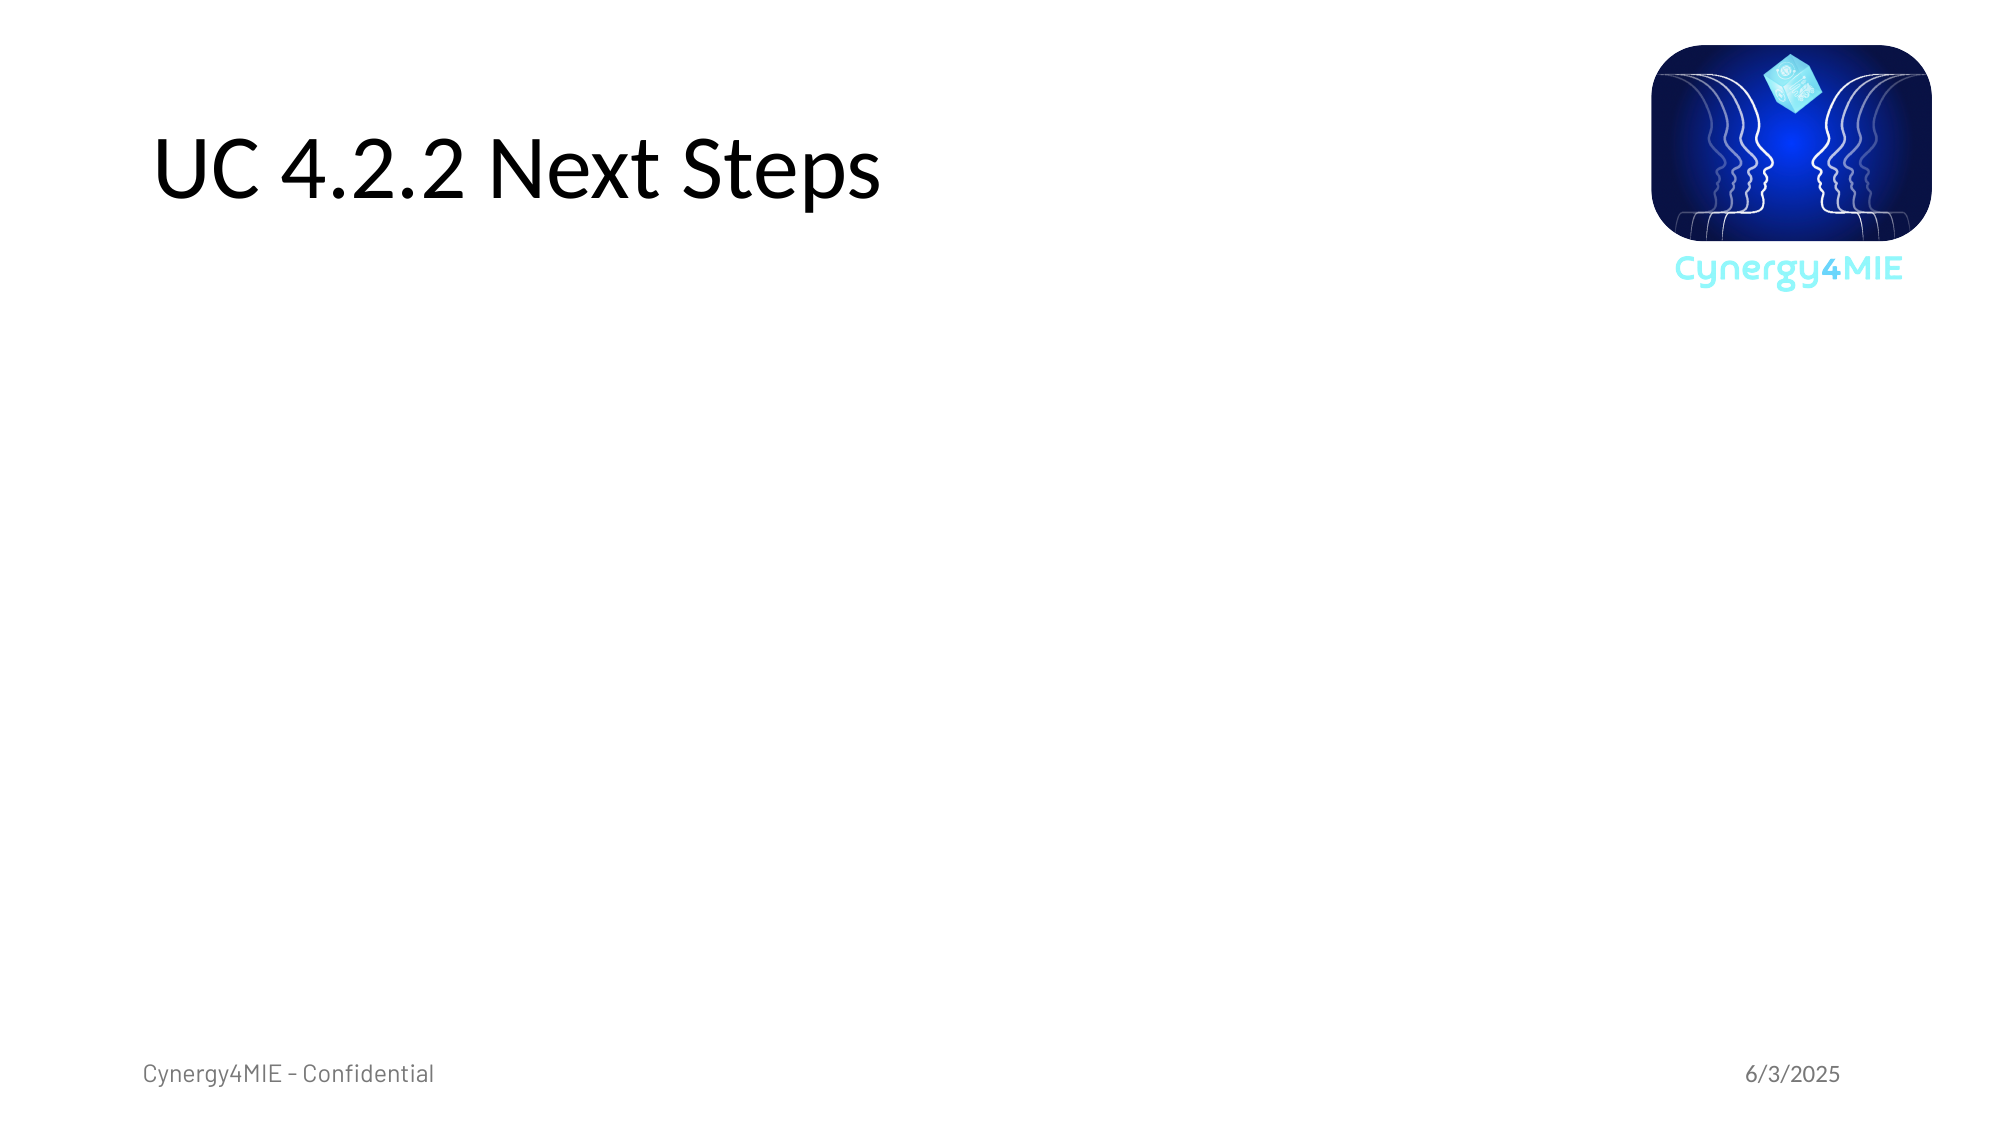

# UC 4.2.2 Next Steps

Cynergy4MIE - Confidential